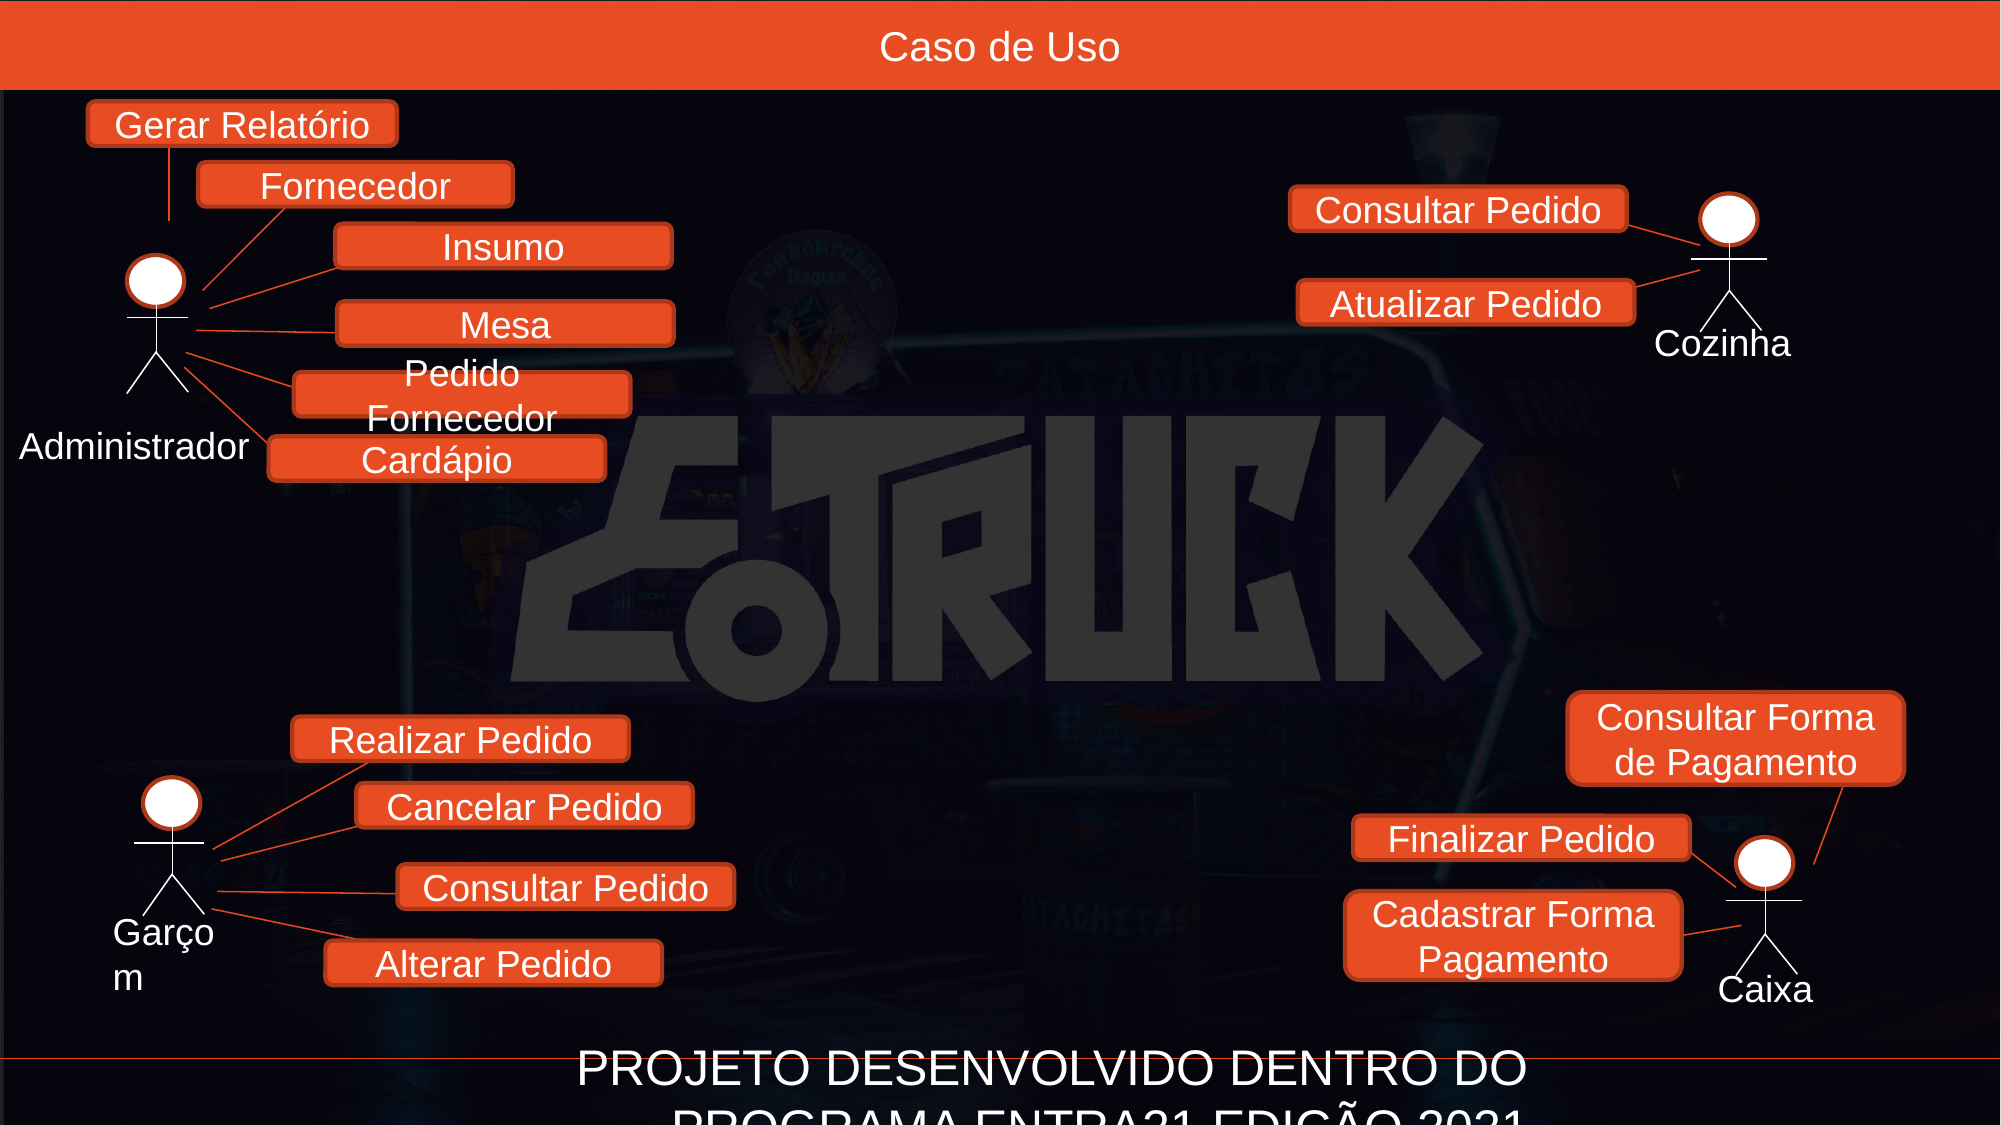

Caso de Uso
Gerar Relatório
Fornecedor
Consultar Pedido

Insumo

Atualizar Pedido
Mesa
Cozinha
Pedido Fornecedor
Administrador
Cardápio
Consultar Forma de Pagamento
Realizar Pedido

Cancelar Pedido
Finalizar Pedido

Consultar Pedido
Cadastrar Forma Pagamento
Garçom
Alterar Pedido
Caixa
PROJETO desenvolvido dentro do programa ENTRA21 edição 2021